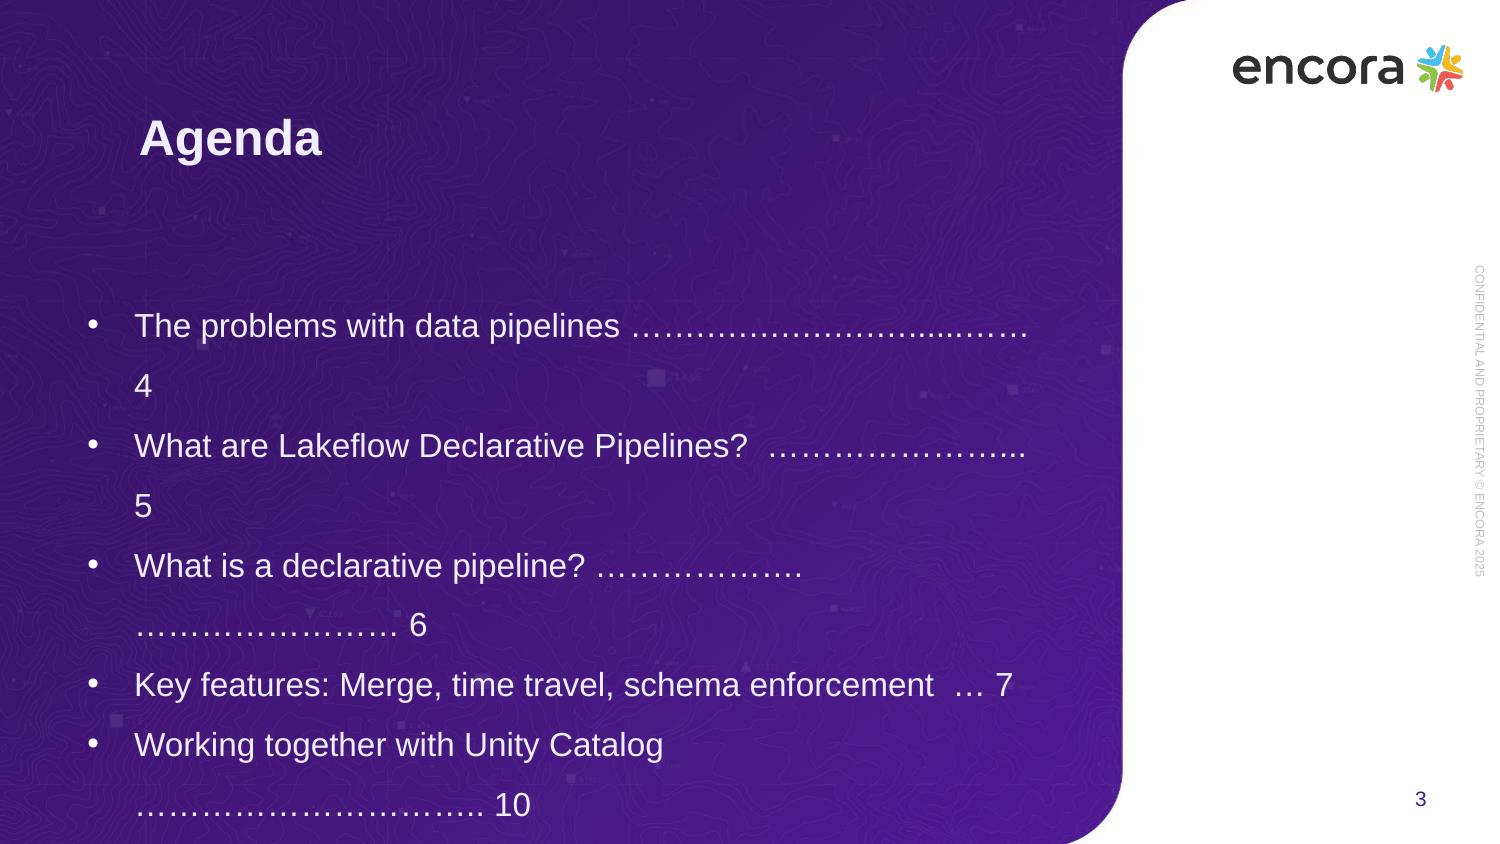

# Agenda
The problems with data pipelines …….….….….….…......…… 4
What are Lakeflow Declarative Pipelines?  …………………... 5
What is a declarative pipeline? ……………….…………………… 6
Key features: Merge, time travel, schema enforcement  … 7
Working together with Unity Catalog  ………………………….. 10
Wrap-up and takeaways……………………………………………… 11